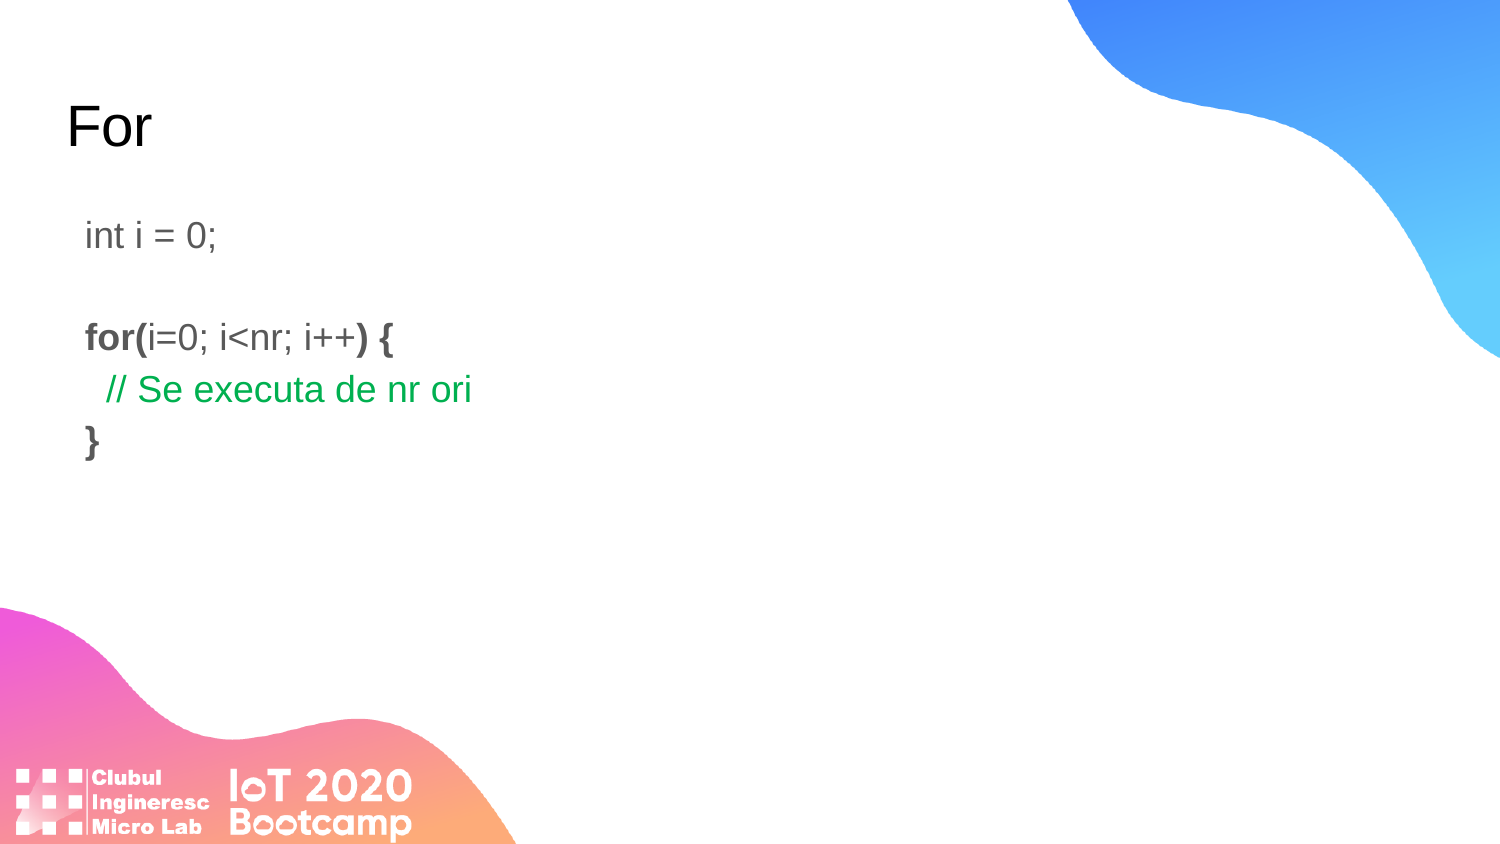

# For
int i = 0;

for(i=0; i<nr; i++) {
  // Se executa de nr ori
}